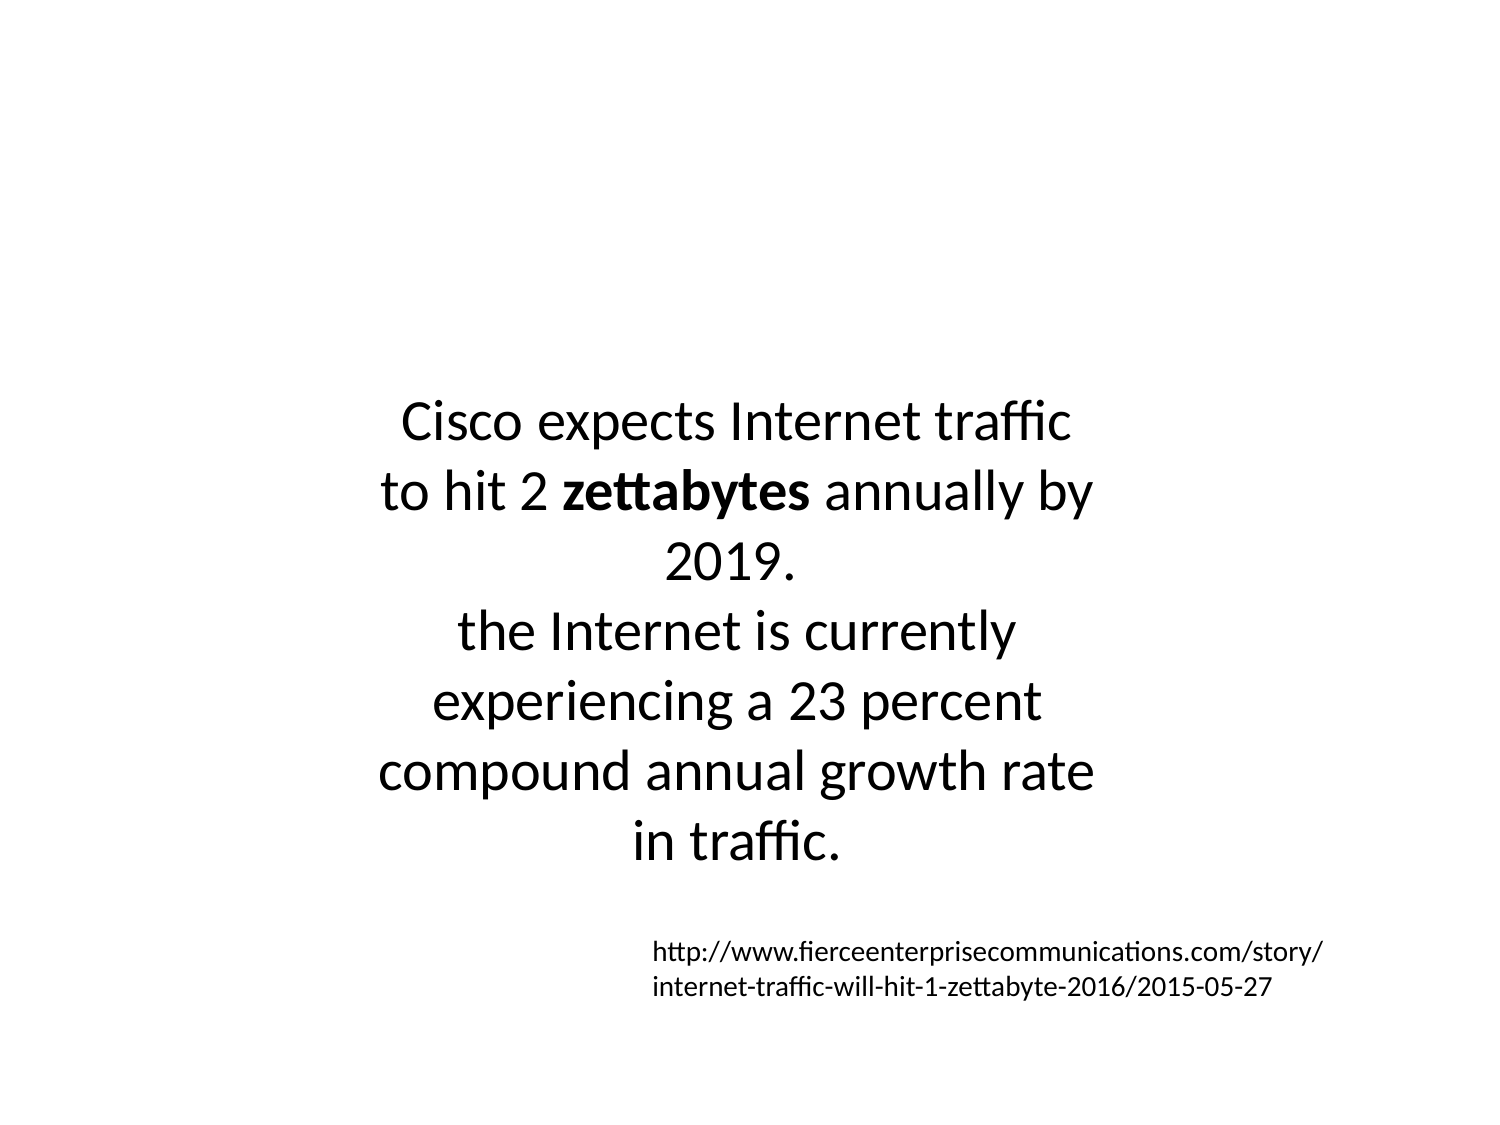

Cisco expects Internet traffic to hit 2 zettabytes annually by 2019.
the Internet is currently experiencing a 23 percent compound annual growth rate in traffic.
http://www.fierceenterprisecommunications.com/story/internet-traffic-will-hit-1-zettabyte-2016/2015-05-27